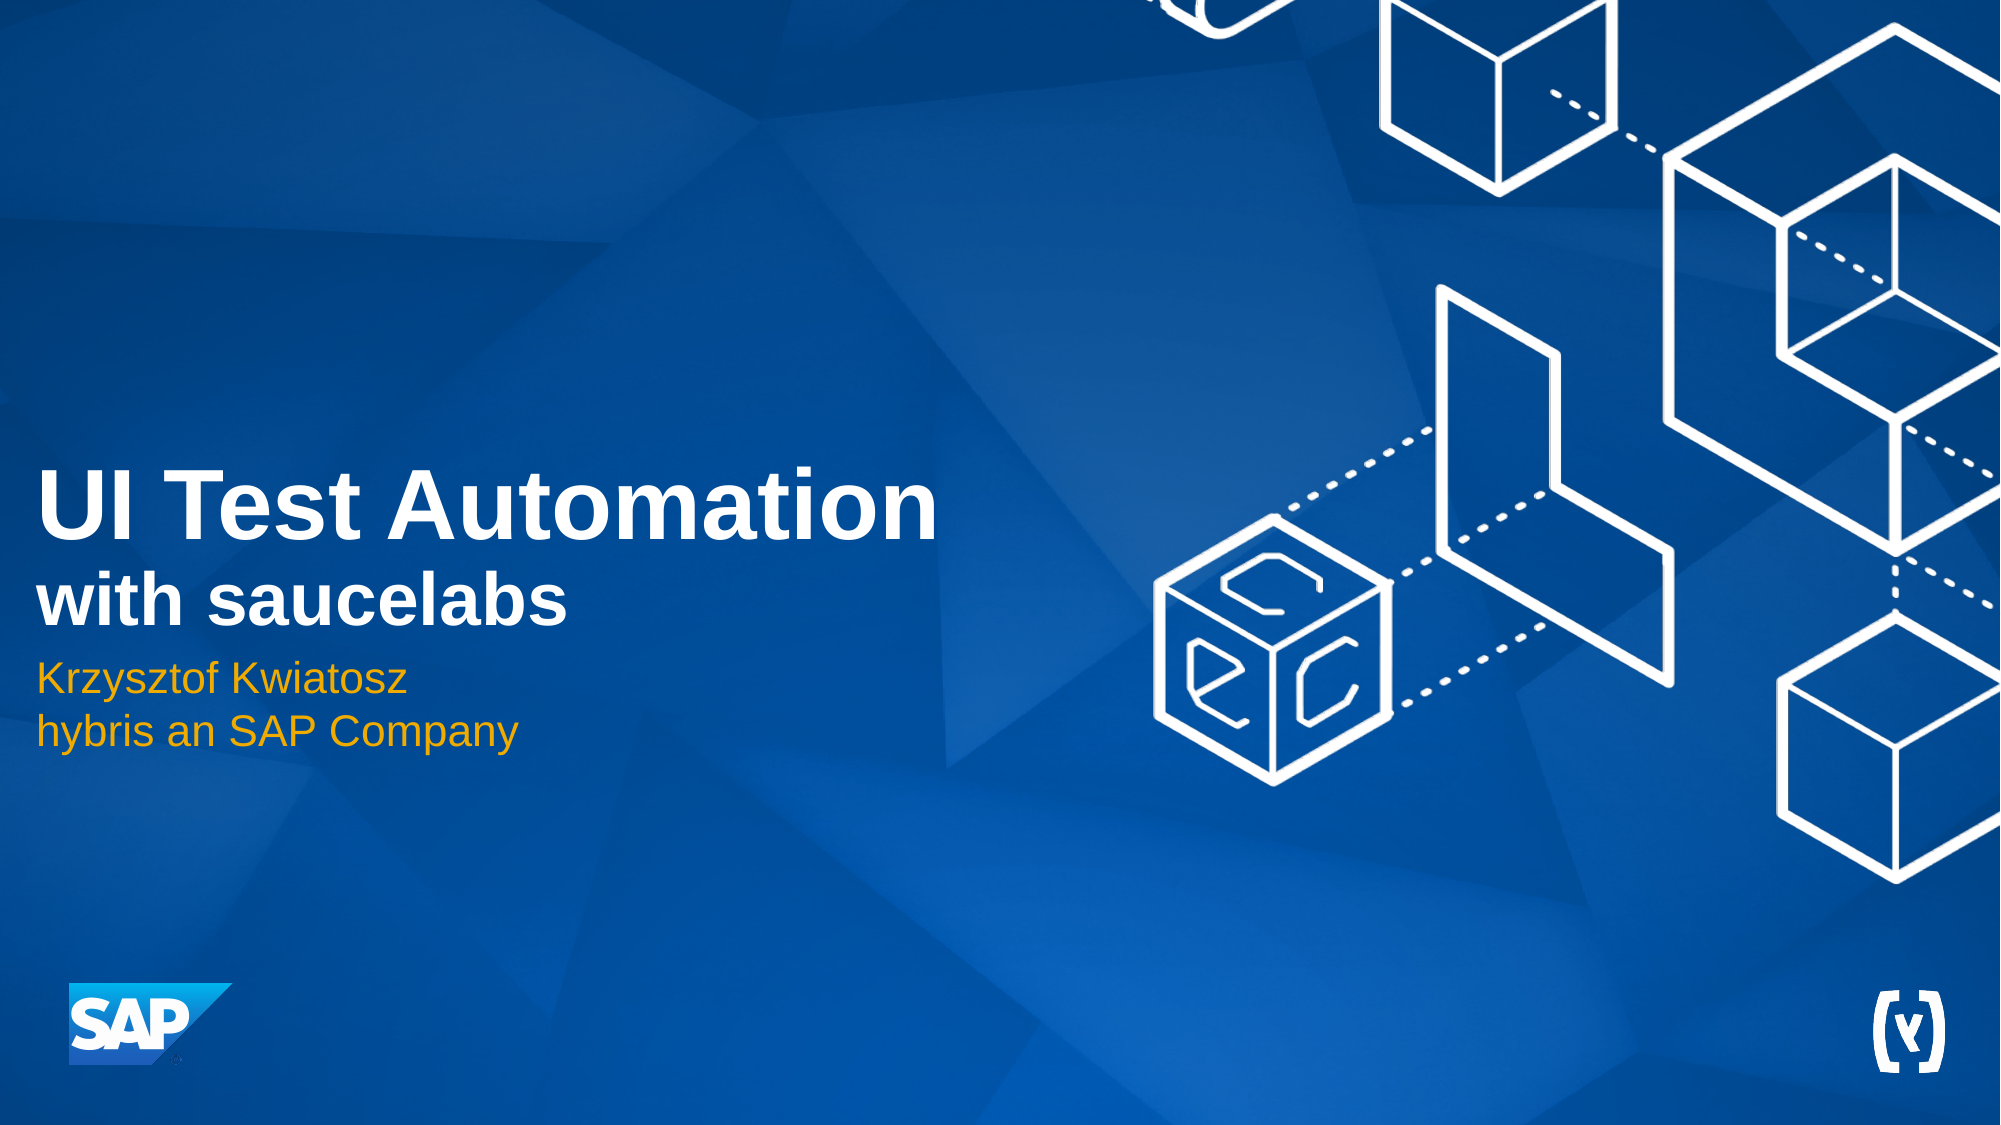

# UI Test Automation with saucelabs
Krzysztof Kwiatosz
hybris an SAP Company